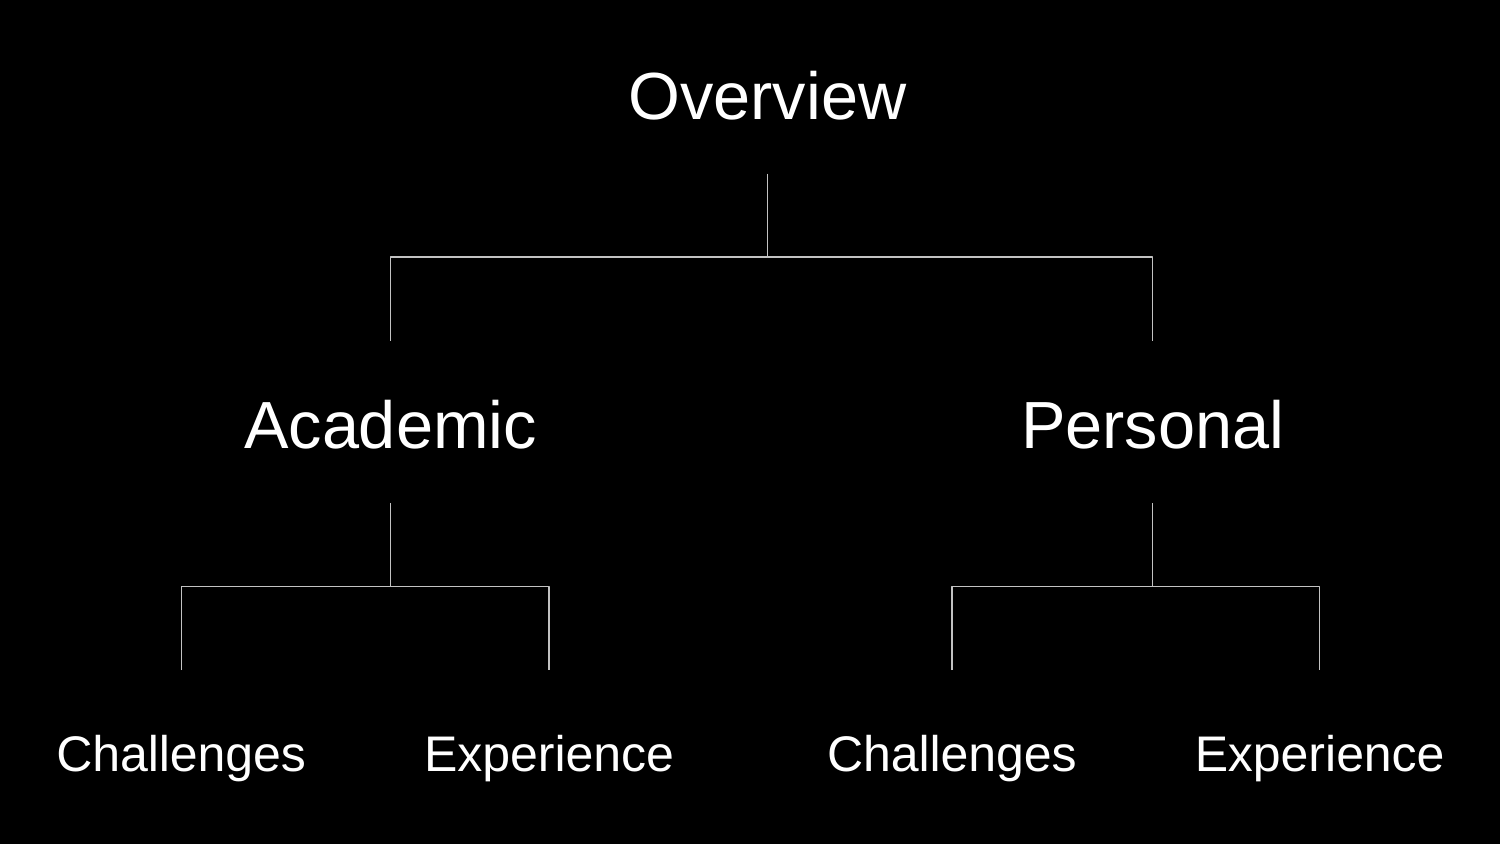

Overview
Academic
Personal
Challenges
Experience
Challenges
Experience